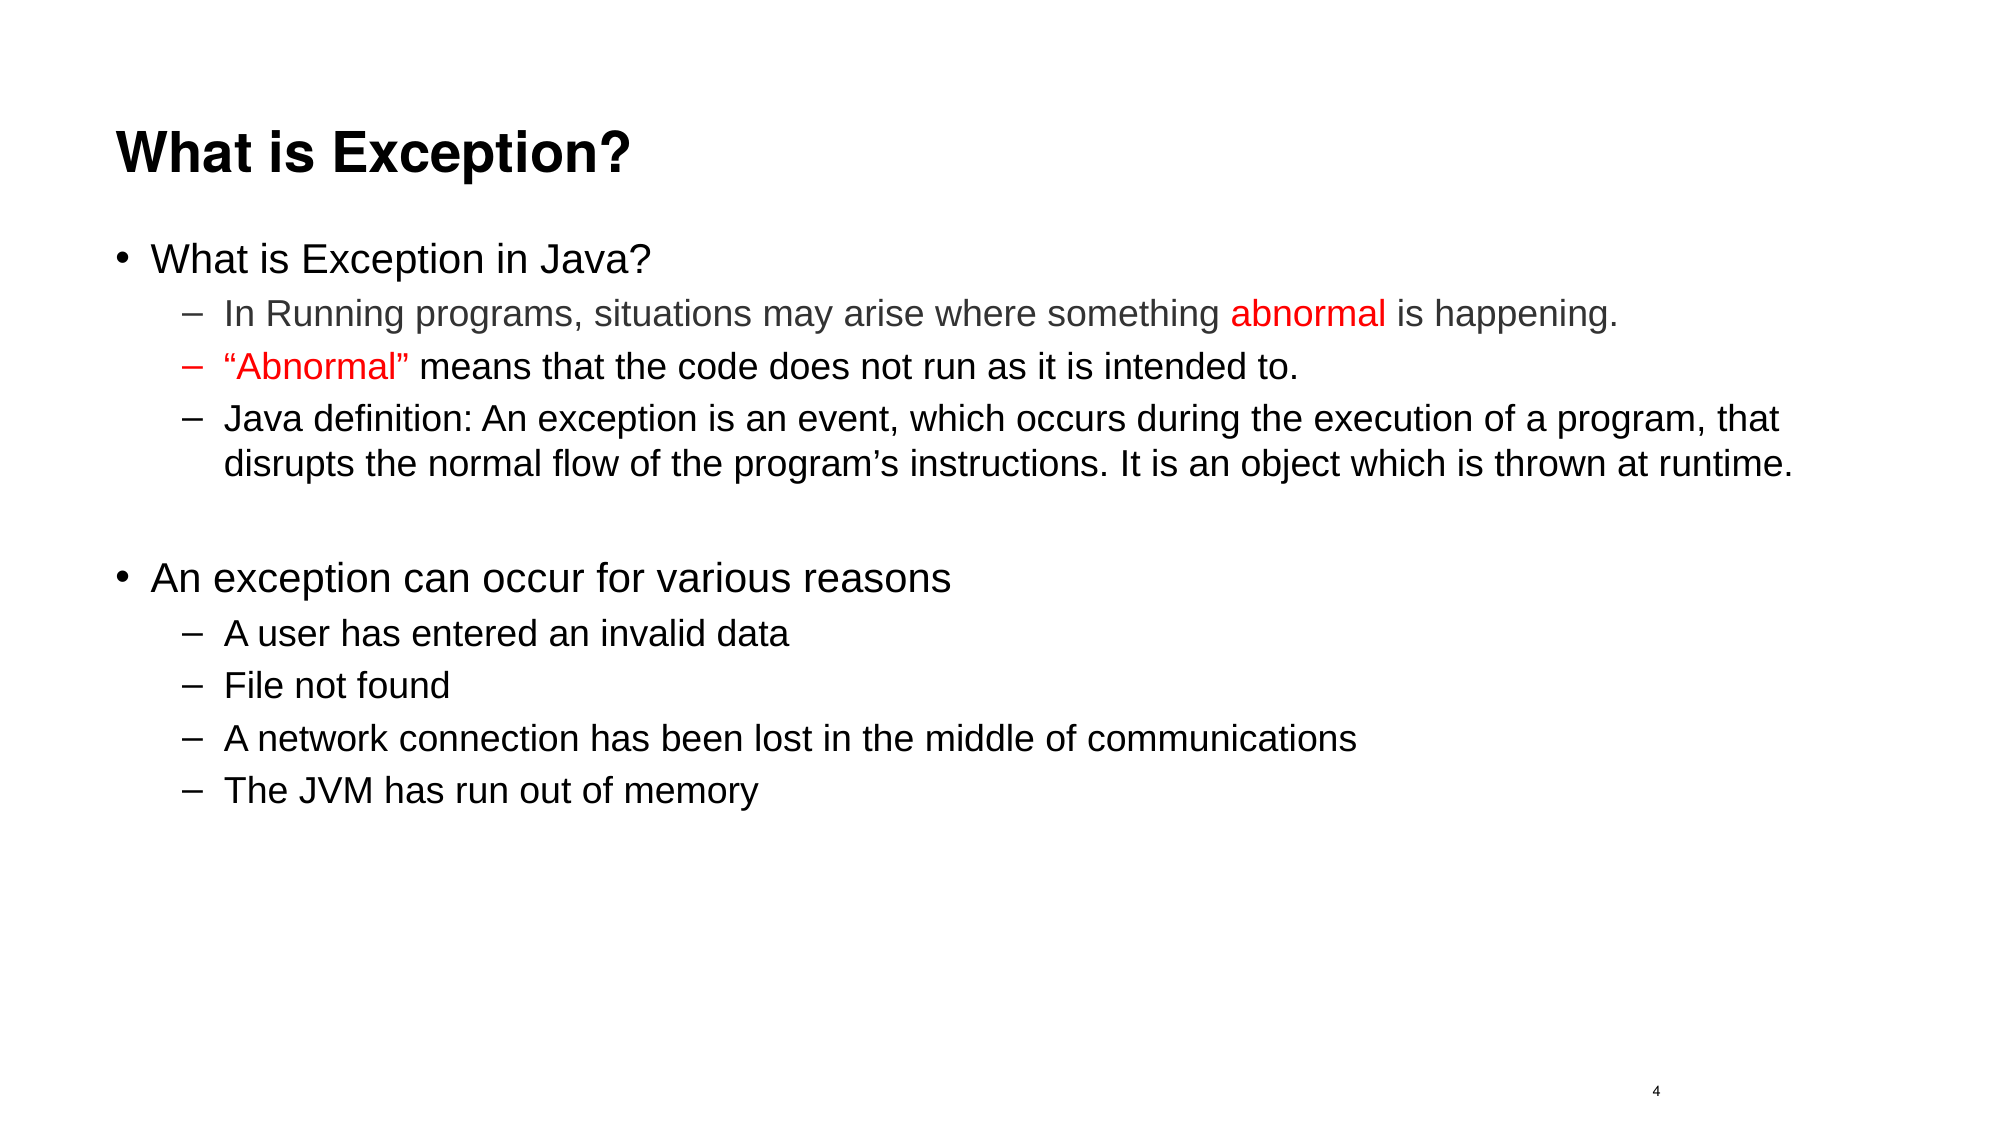

# What is Exception?
What is Exception in Java?
In Running programs, situations may arise where something abnormal is happening.
“Abnormal” means that the code does not run as it is intended to.
Java definition: An exception is an event, which occurs during the execution of a program, that disrupts the normal flow of the program’s instructions. It is an object which is thrown at runtime.

An exception can occur for various reasons
A user has entered an invalid data
File not found
A network connection has been lost in the middle of communications
The JVM has run out of memory

4
23.08.2019
DB1100 Databaser 1 – Tomas Sandnes